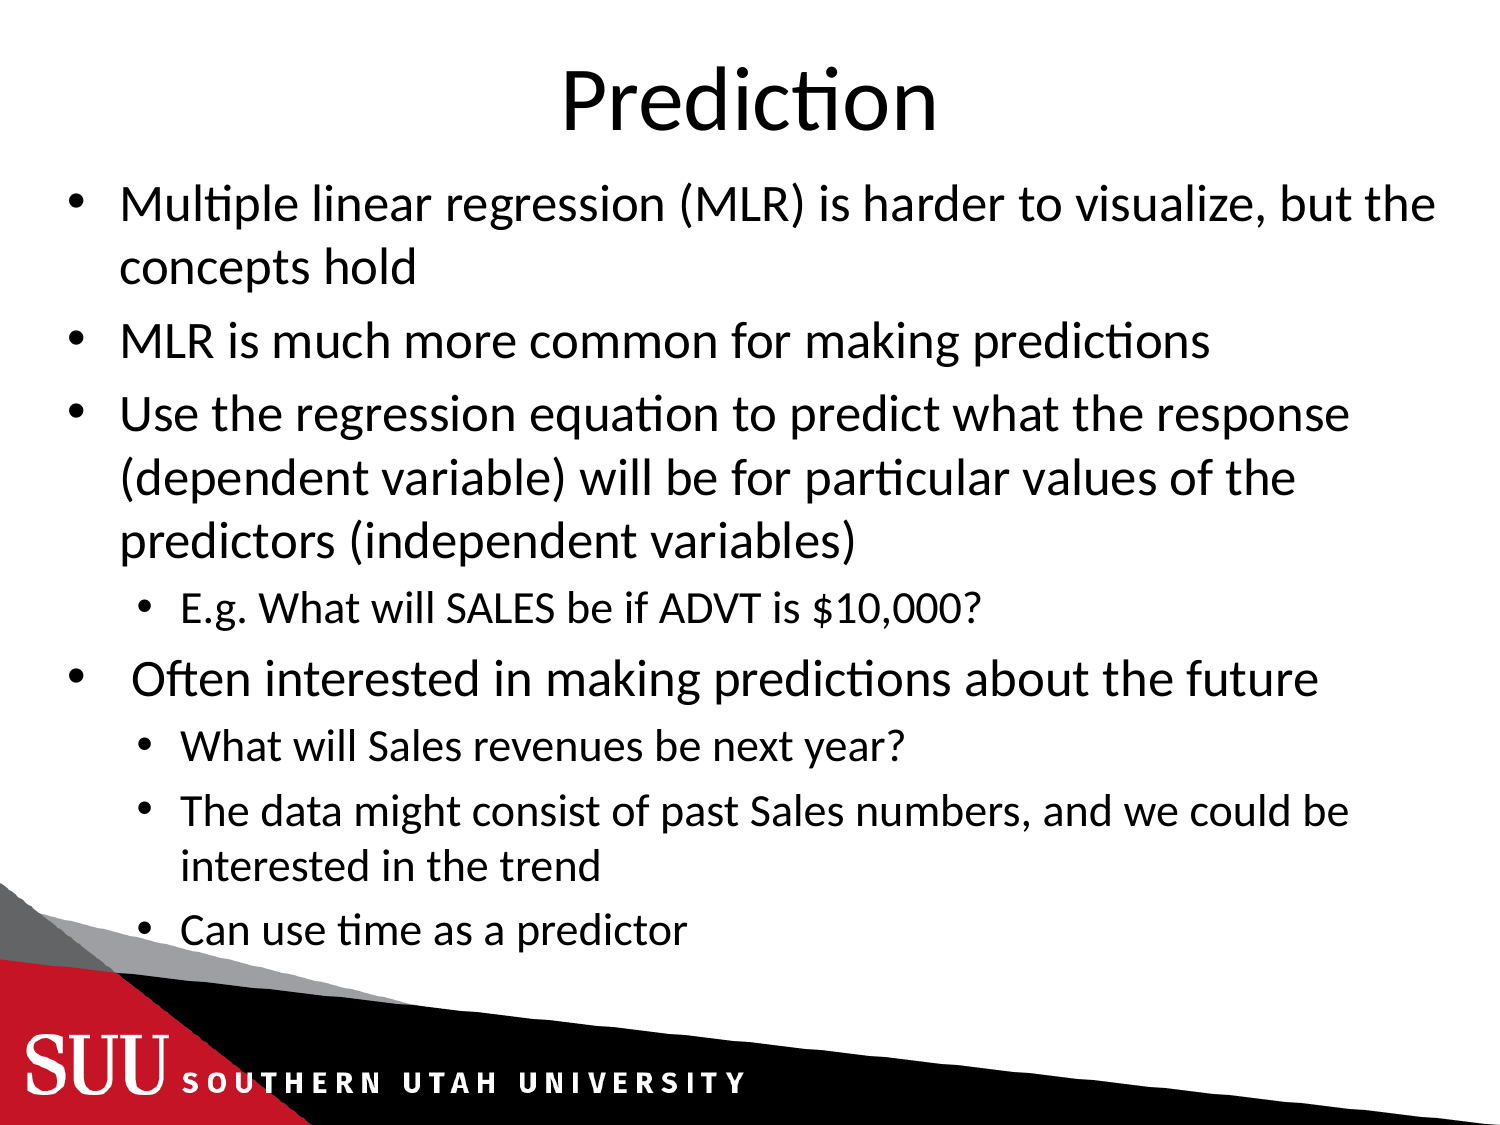

# Prediction
Multiple linear regression (MLR) is harder to visualize, but the concepts hold
MLR is much more common for making predictions
Use the regression equation to predict what the response (dependent variable) will be for particular values of the predictors (independent variables)
E.g. What will SALES be if ADVT is $10,000?
 Often interested in making predictions about the future
What will Sales revenues be next year?
The data might consist of past Sales numbers, and we could be interested in the trend
Can use time as a predictor